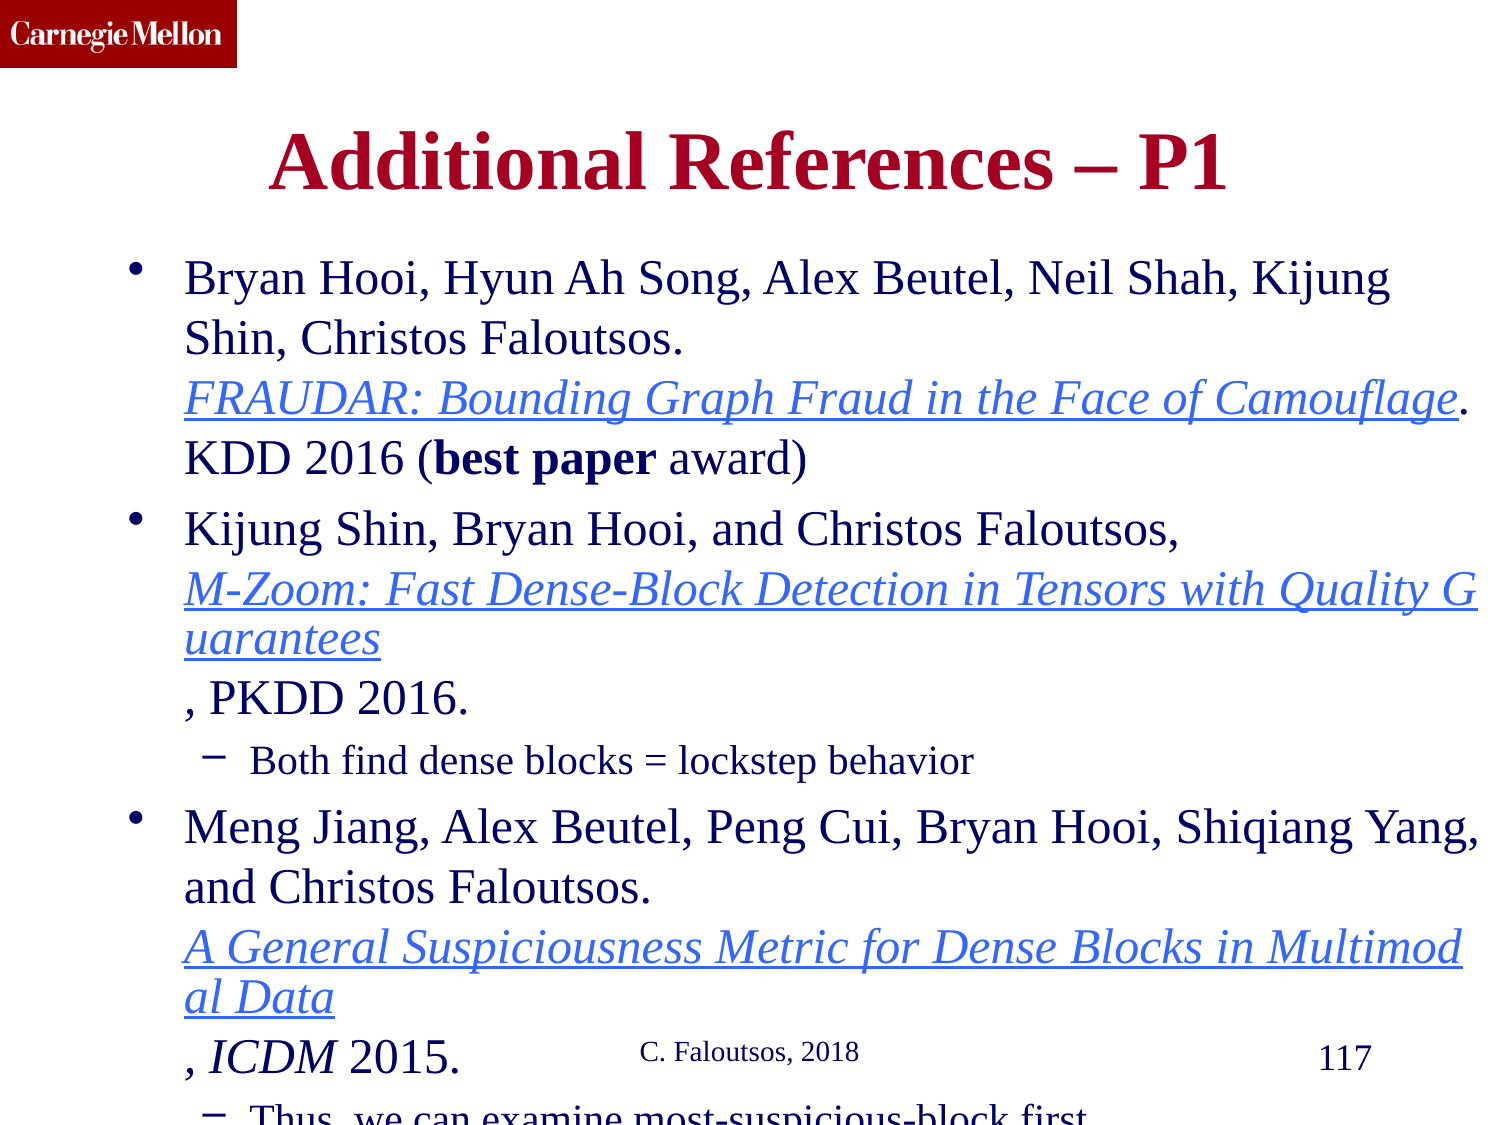

# Additional References – P1
Bryan Hooi, Hyun Ah Song, Alex Beutel, Neil Shah, Kijung Shin, Christos Faloutsos. FRAUDAR: Bounding Graph Fraud in the Face of Camouflage. KDD 2016 (best paper award)
Kijung Shin, Bryan Hooi, and Christos Faloutsos, M-Zoom: Fast Dense-Block Detection in Tensors with Quality Guarantees, PKDD 2016.
Both find dense blocks = lockstep behavior
Meng Jiang, Alex Beutel, Peng Cui, Bryan Hooi, Shiqiang Yang, and Christos Faloutsos. A General Suspiciousness Metric for Dense Blocks in Multimodal Data, ICDM 2015.
Thus, we can examine most-suspicious-block first

C. Faloutsos, 2018
117